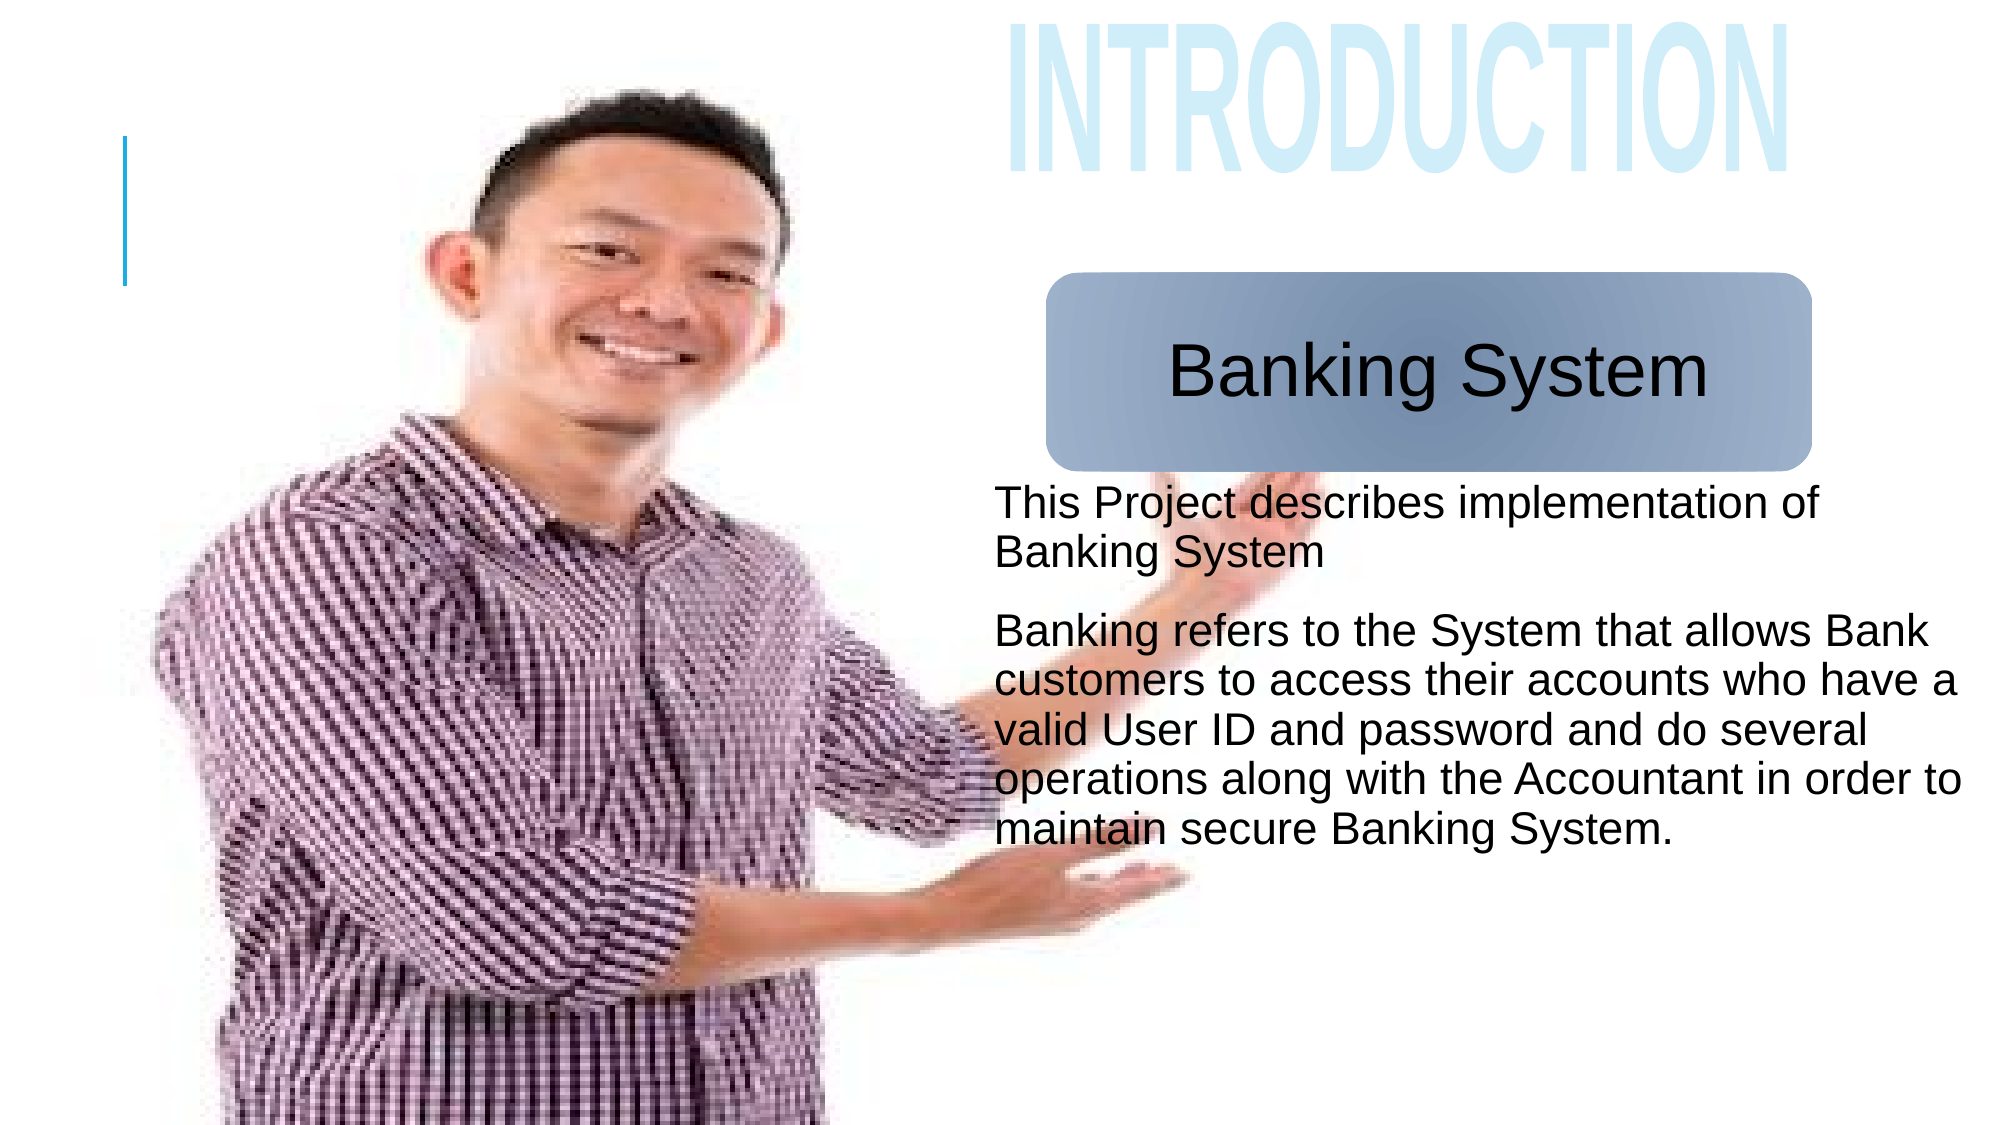

INTRODUCTION

Banking System
This Project describes implementation of Banking System
Banking refers to the System that allows Bank customers to access their accounts who have a valid User ID and password and do several operations along with the Accountant in order to maintain secure Banking System.